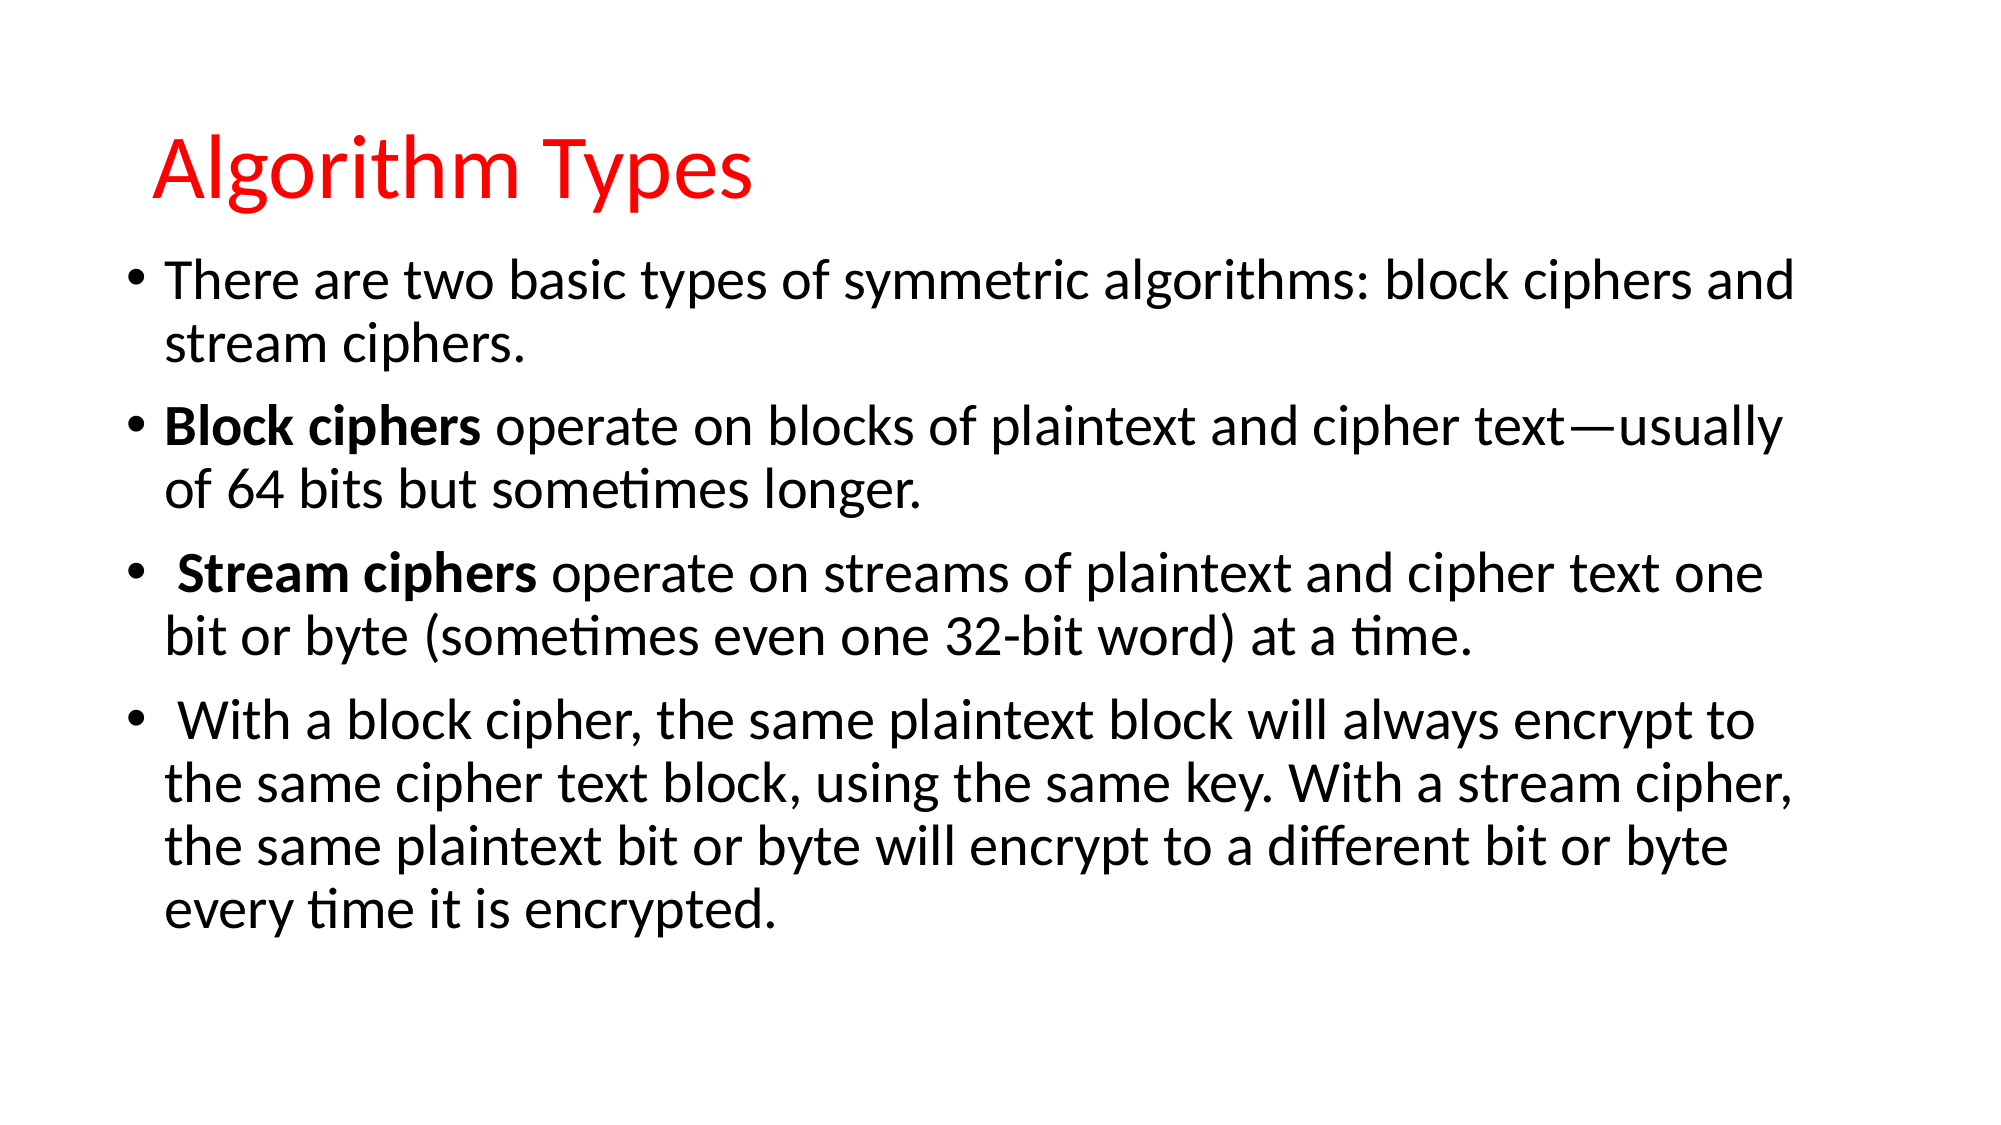

# Algorithm Types
There are two basic types of symmetric algorithms: block ciphers and stream ciphers.
Block ciphers operate on blocks of plaintext and cipher text—usually of 64 bits but sometimes longer.
 Stream ciphers operate on streams of plaintext and cipher text one bit or byte (sometimes even one 32-bit word) at a time.
 With a block cipher, the same plaintext block will always encrypt to the same cipher text block, using the same key. With a stream cipher, the same plaintext bit or byte will encrypt to a different bit or byte every time it is encrypted.